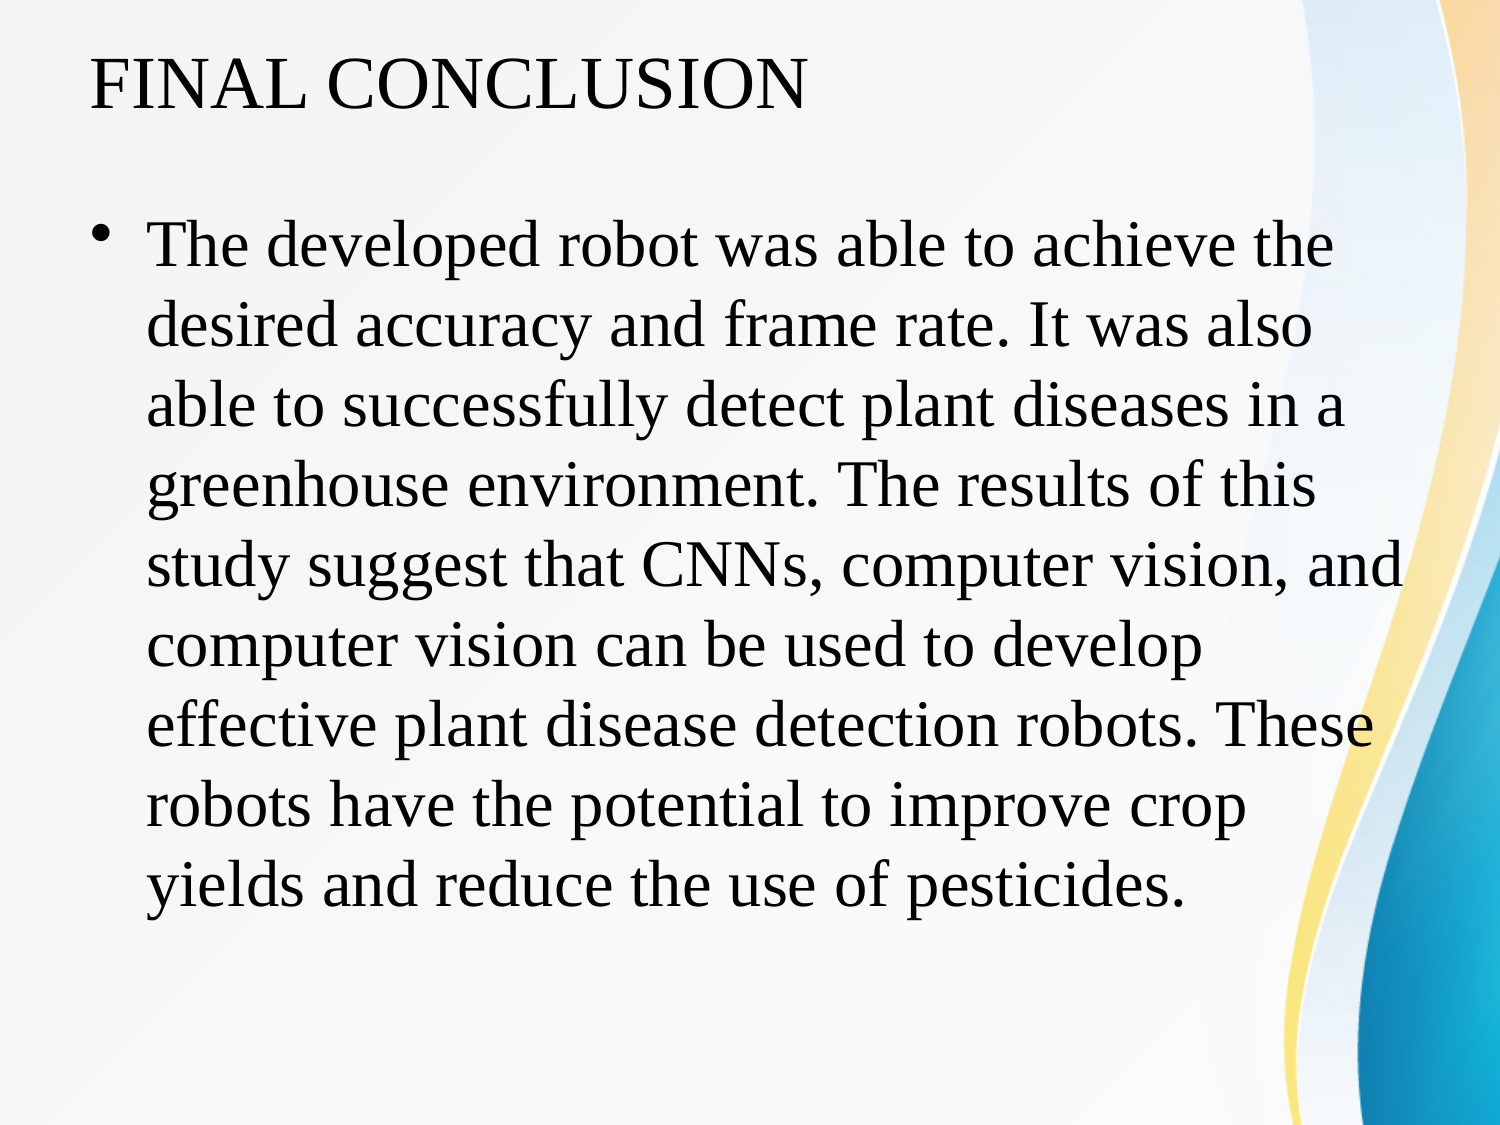

# FINAL CONCLUSION
The developed robot was able to achieve the desired accuracy and frame rate. It was also able to successfully detect plant diseases in a greenhouse environment. The results of this study suggest that CNNs, computer vision, and computer vision can be used to develop effective plant disease detection robots. These robots have the potential to improve crop yields and reduce the use of pesticides.